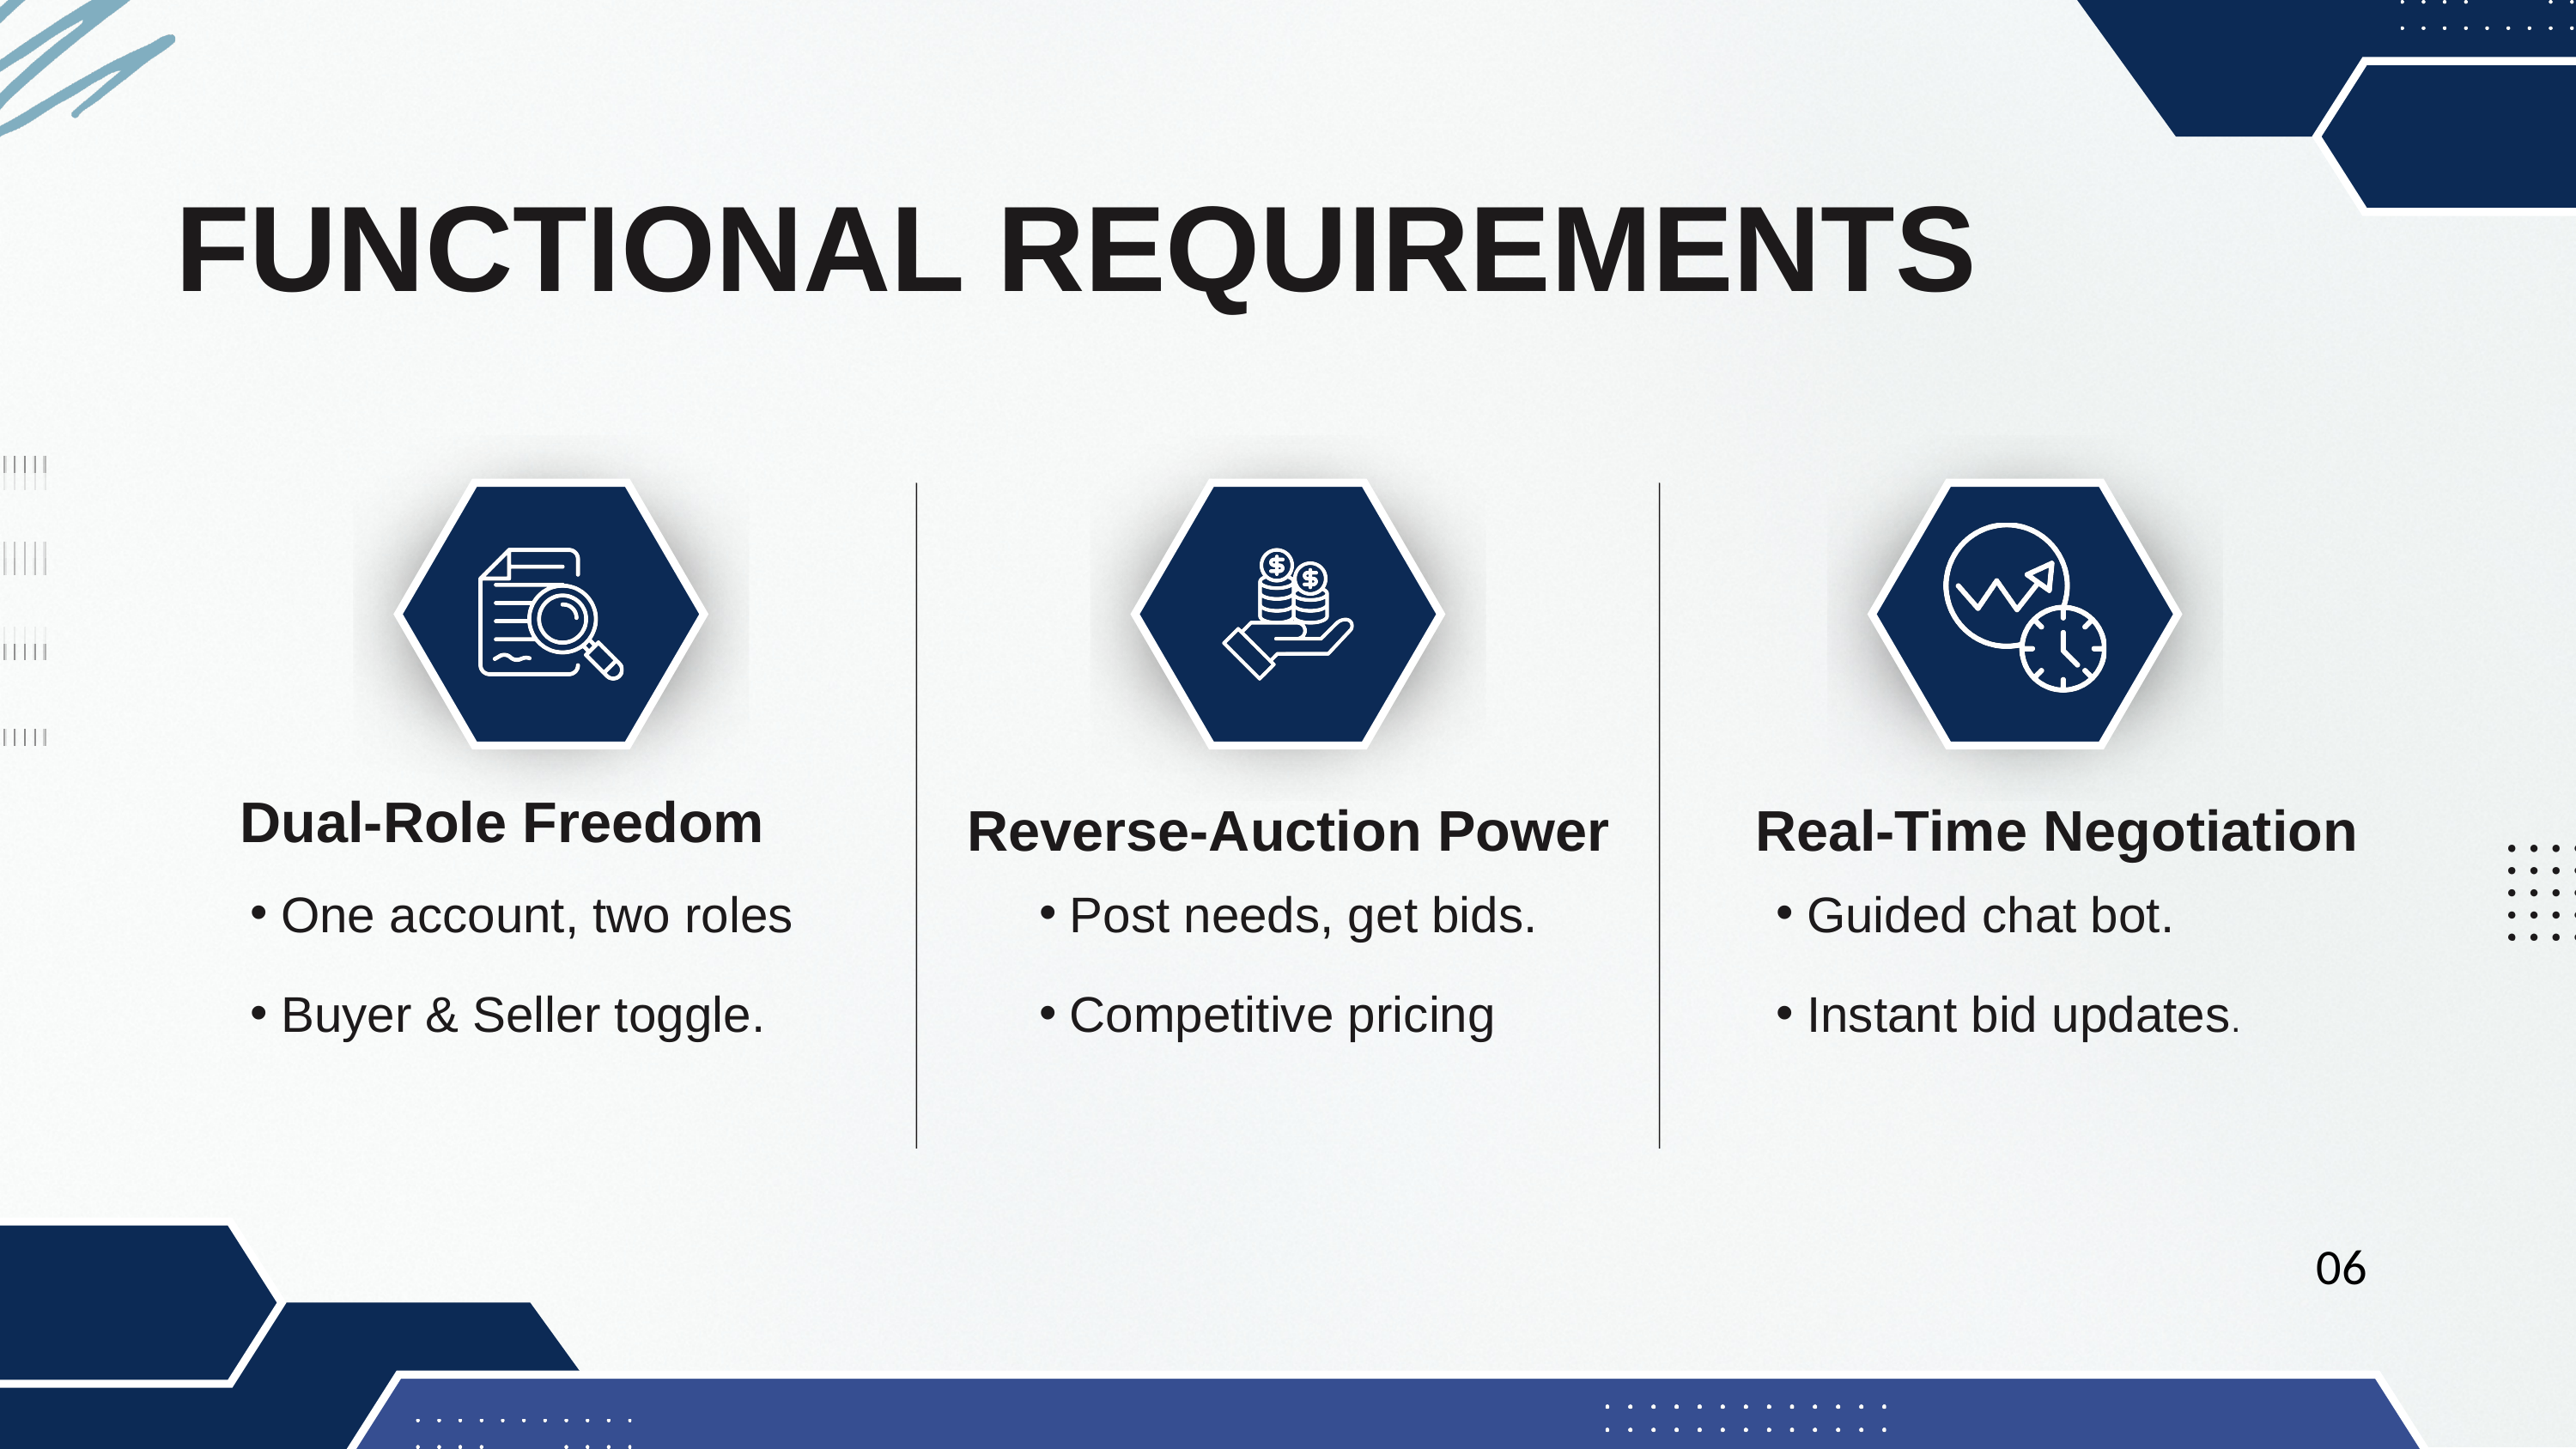

FUNCTIONAL REQUIREMENTS

Dual-Role Freedom
One account, two roles

Buyer & Seller toggle.

Reverse-Auction Power
Post needs, get bids.

Competitive pricing
Real-Time Negotiation
Guided chat bot.

Instant bid updates.

06